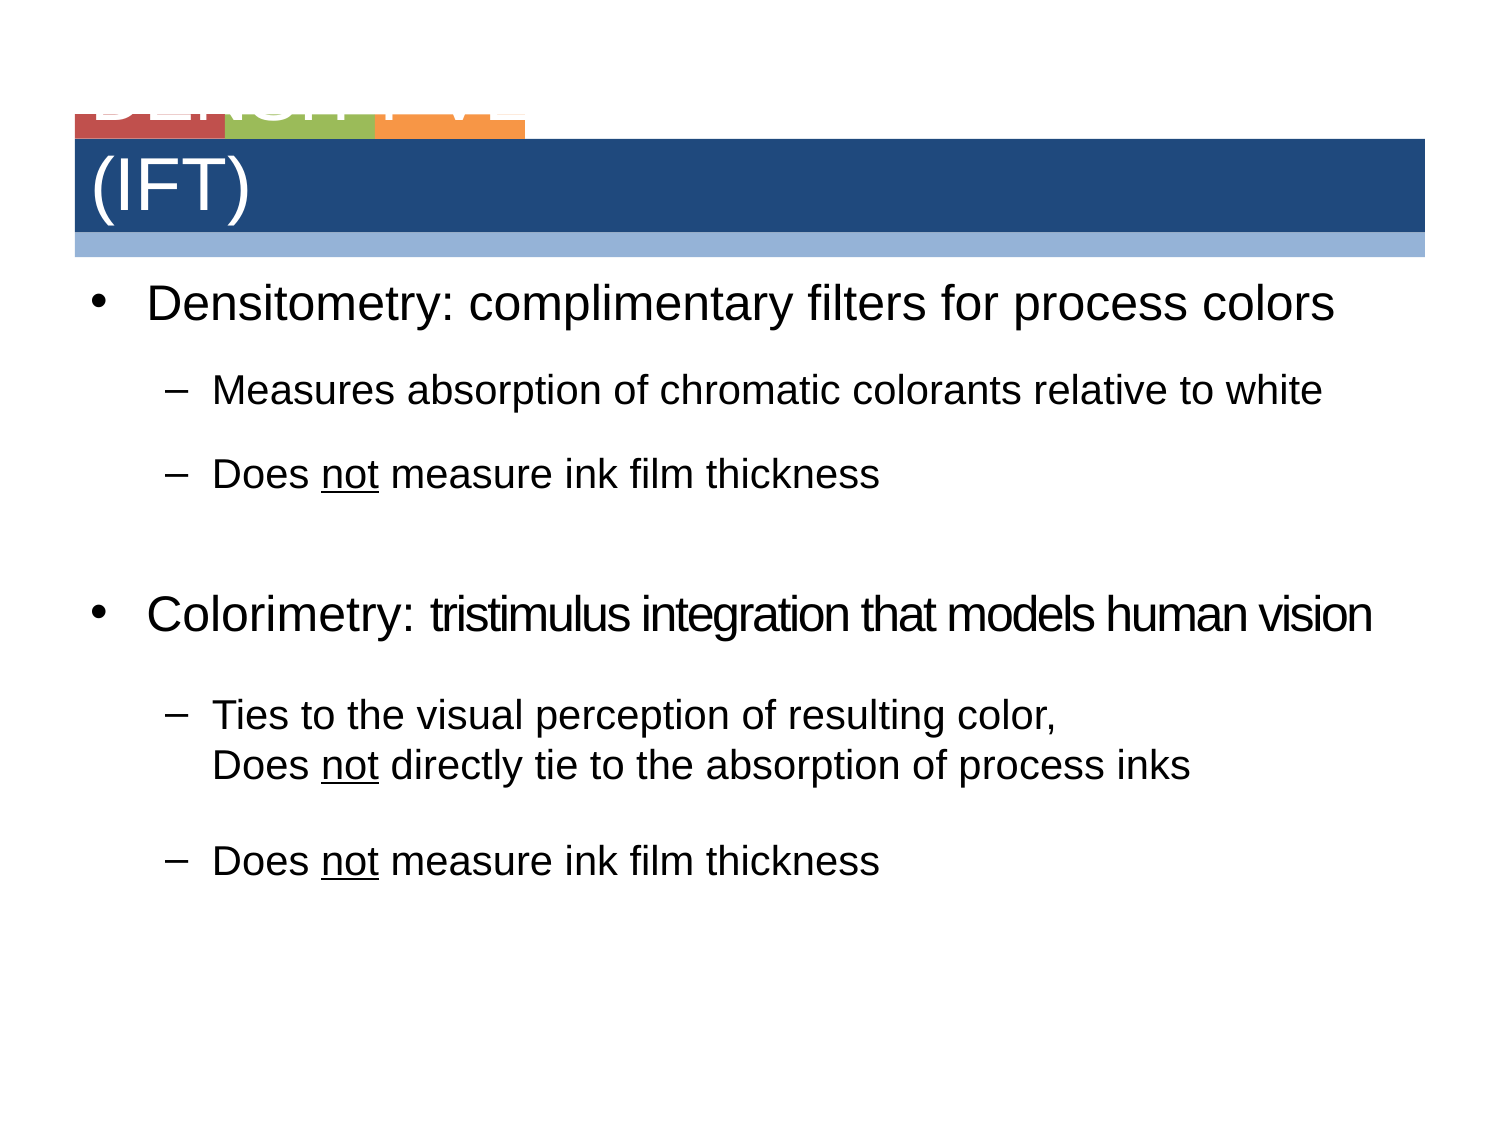

# Density versus Colorimetry (IFT)
Densitometry: complimentary filters for process colors
Measures absorption of chromatic colorants relative to white
Does not measure ink film thickness
Colorimetry: tristimulus integration that models human vision
Ties to the visual perception of resulting color,
Does not directly tie to the absorption of process inks
Does not measure ink film thickness